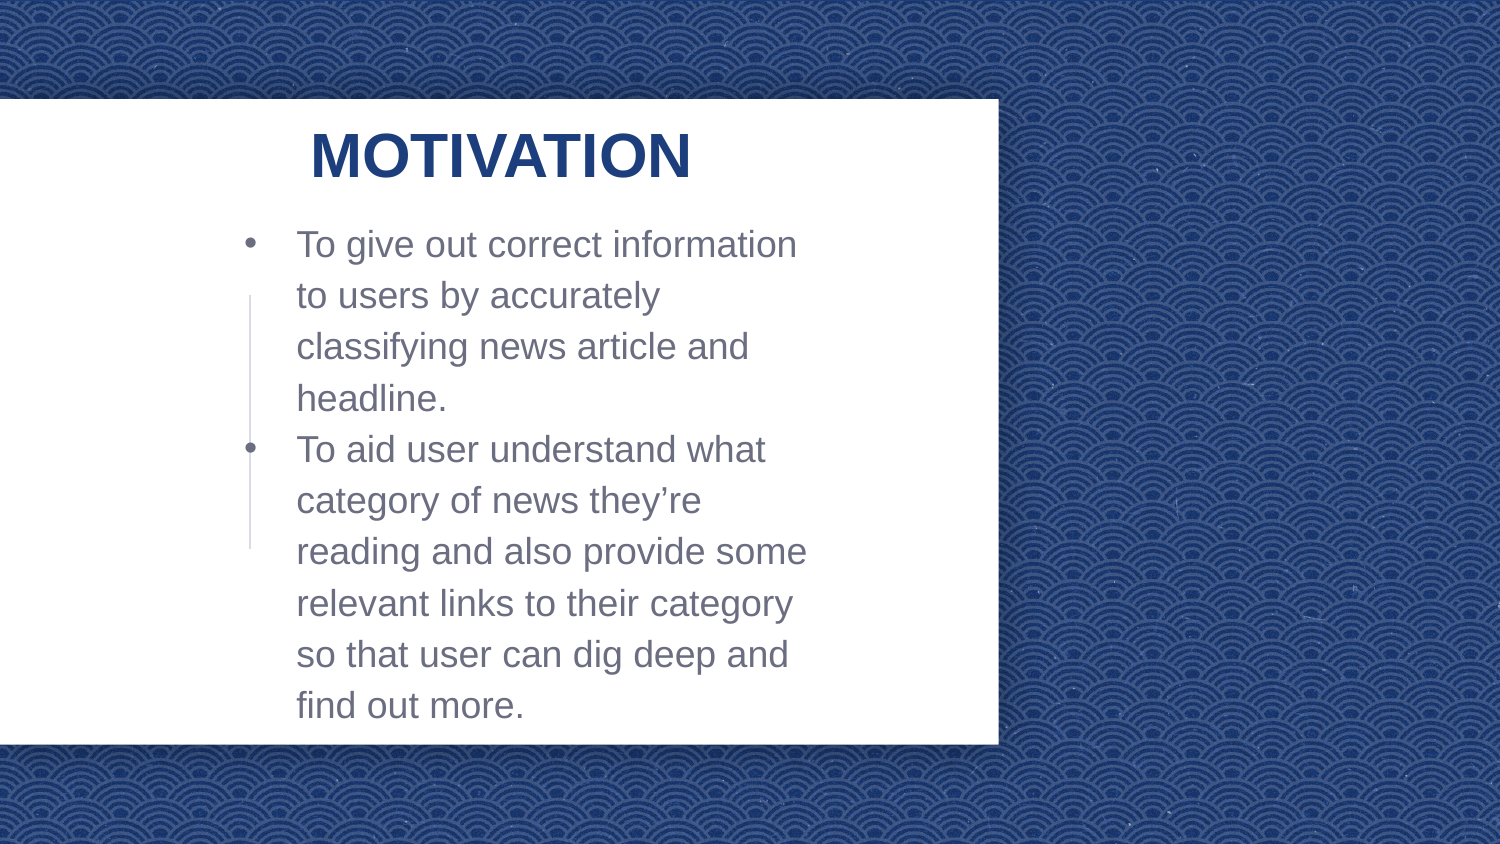

# MOTIVATION
To give out correct information to users by accurately classifying news article and headline.
To aid user understand what category of news they’re reading and also provide some relevant links to their category so that user can dig deep and find out more.